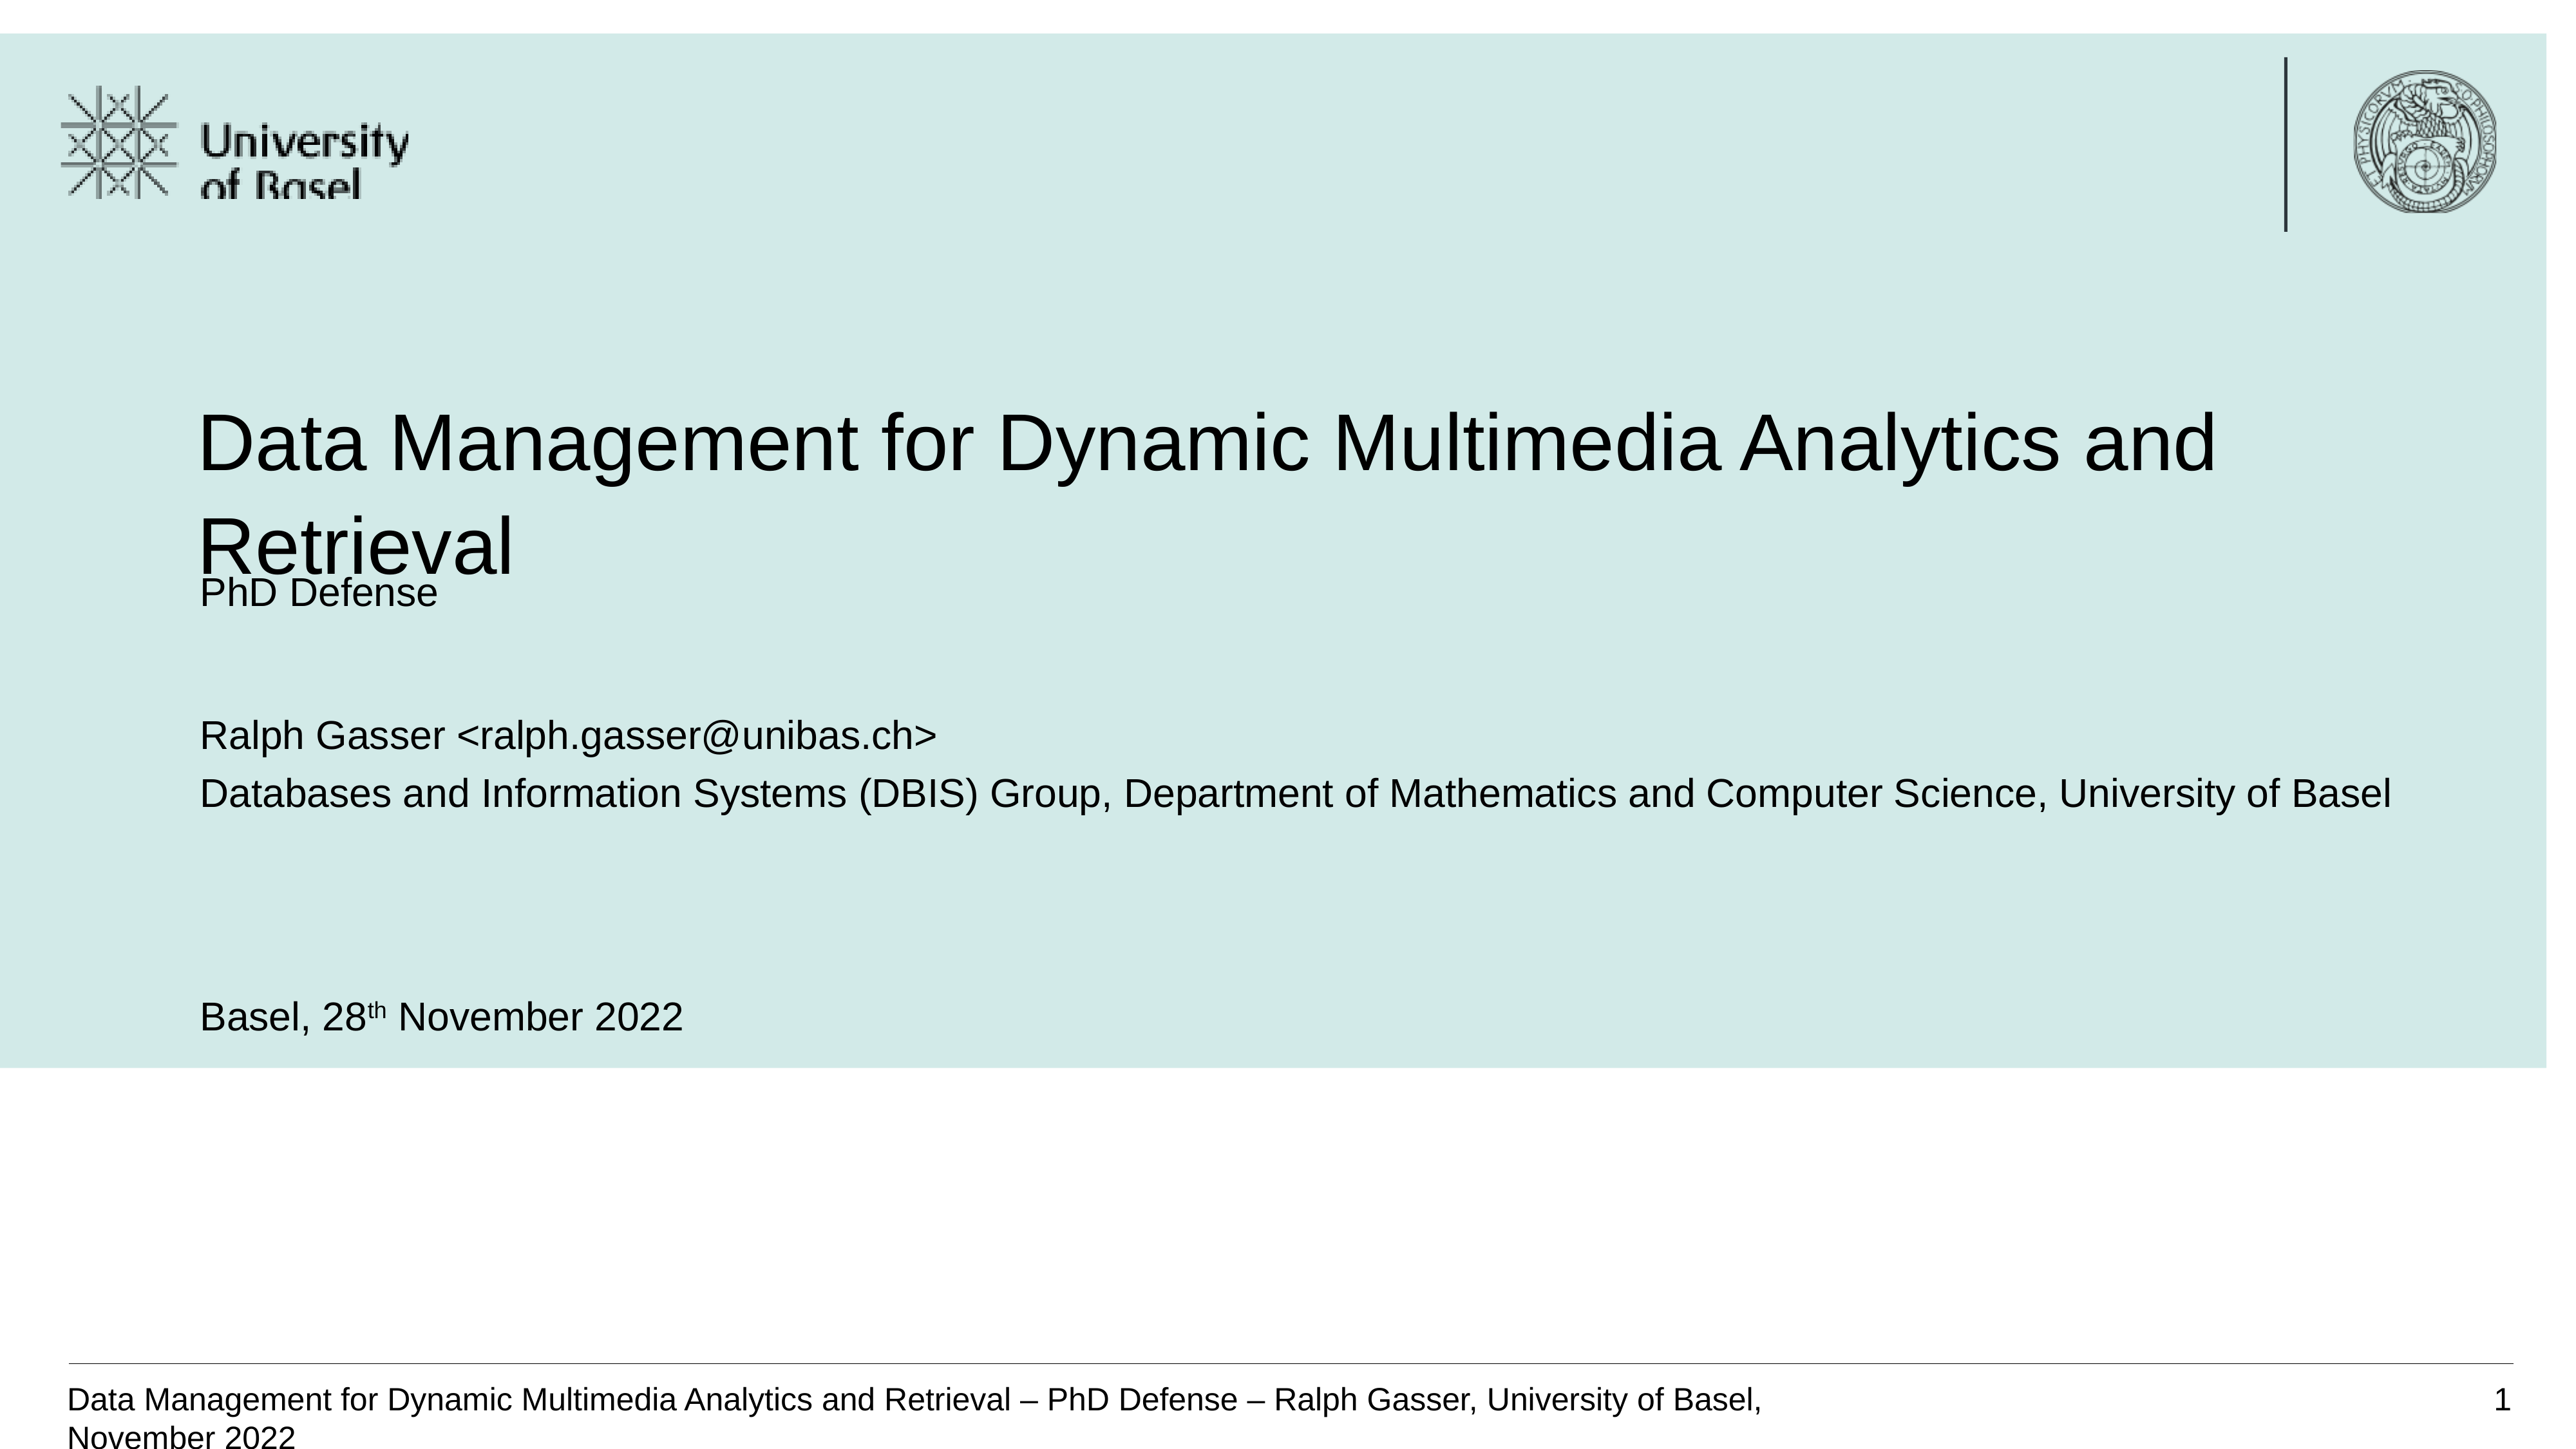

# Data Management for Dynamic Multimedia Analytics and Retrieval
PhD Defense

Ralph Gasser <ralph.gasser@unibas.ch>
Databases and Information Systems (DBIS) Group, Department of Mathematics and Computer Science, University of Basel

Basel, 28th November 2022
1